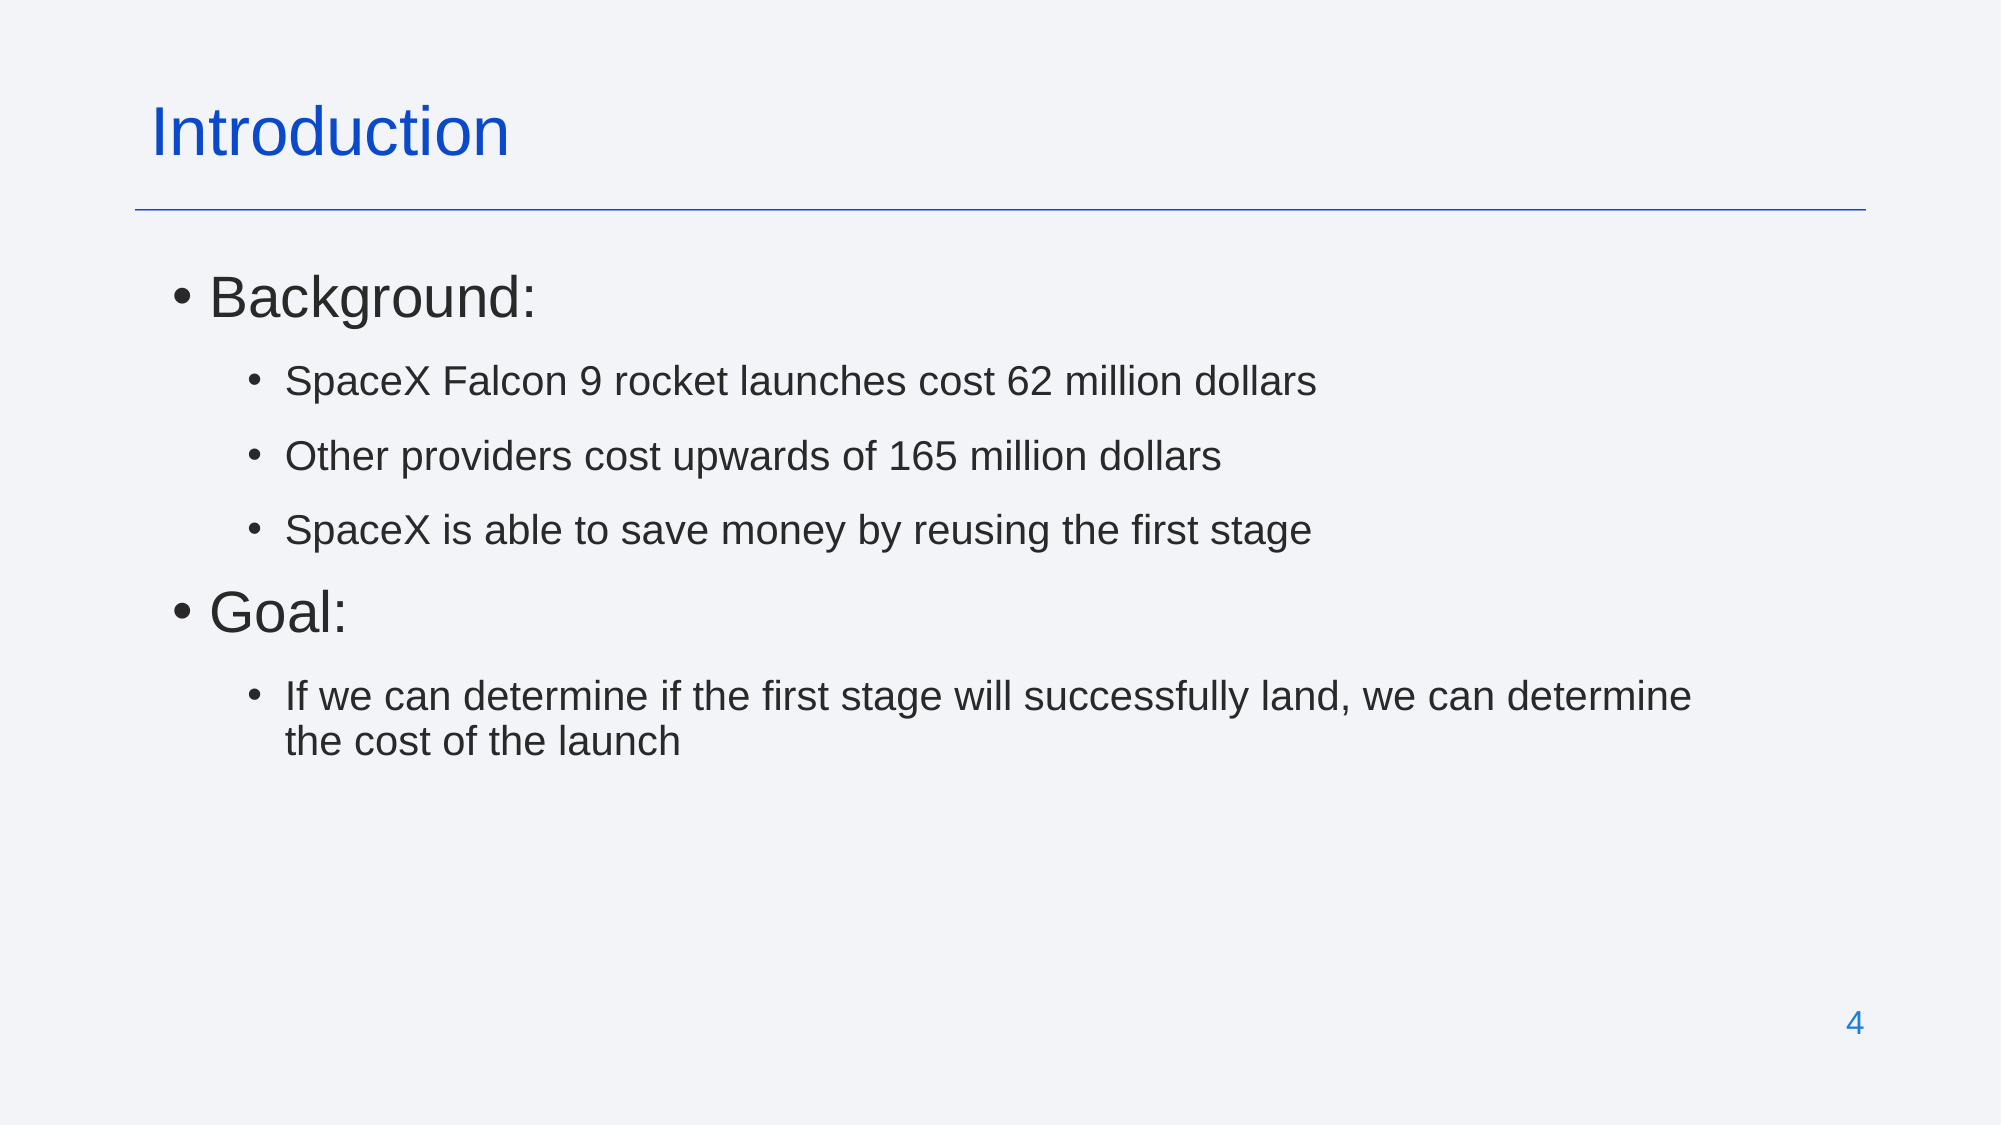

Introduction
Background:
SpaceX Falcon 9 rocket launches cost 62 million dollars
Other providers cost upwards of 165 million dollars
SpaceX is able to save money by reusing the first stage
Goal:
If we can determine if the first stage will successfully land, we can determine the cost of the launch

4